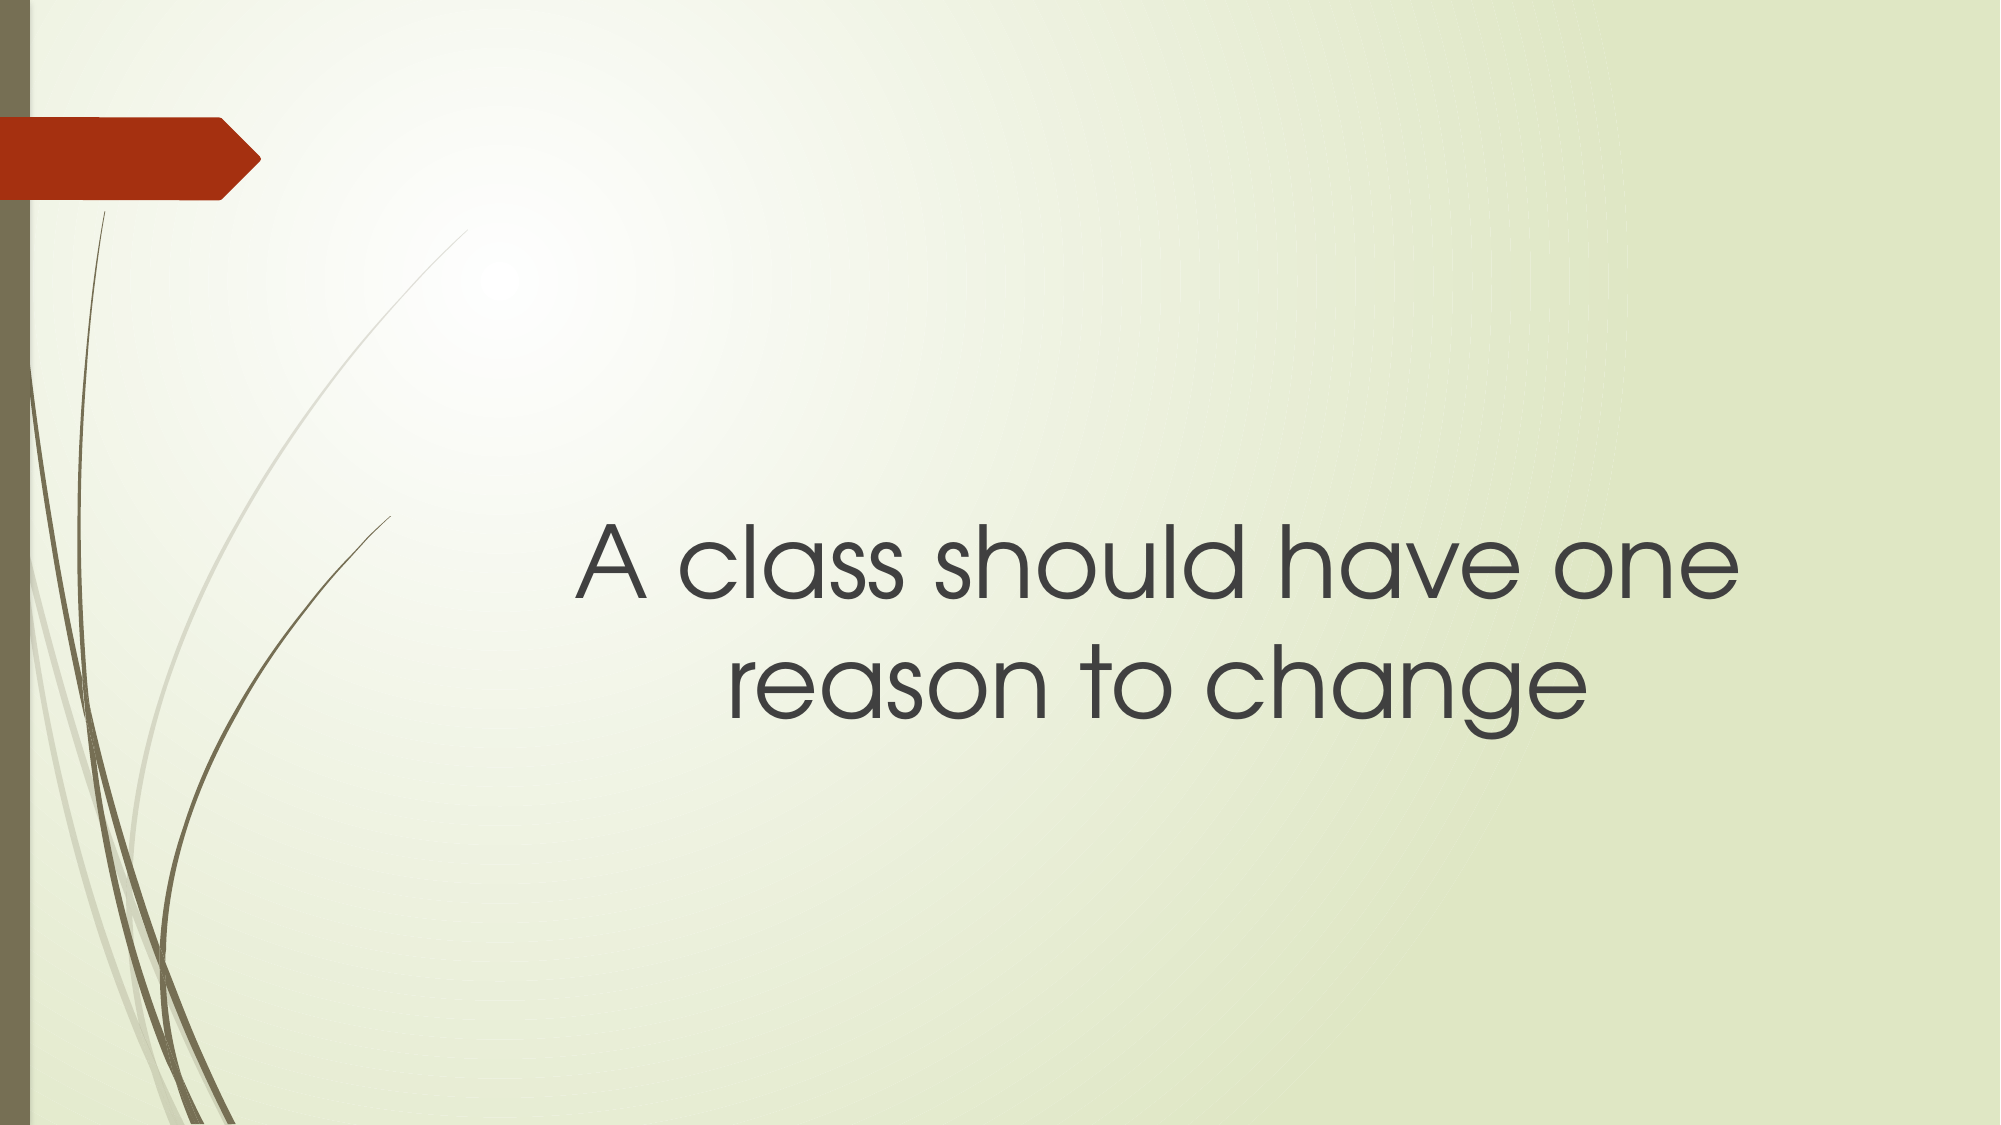

#

A class should have one reason to change